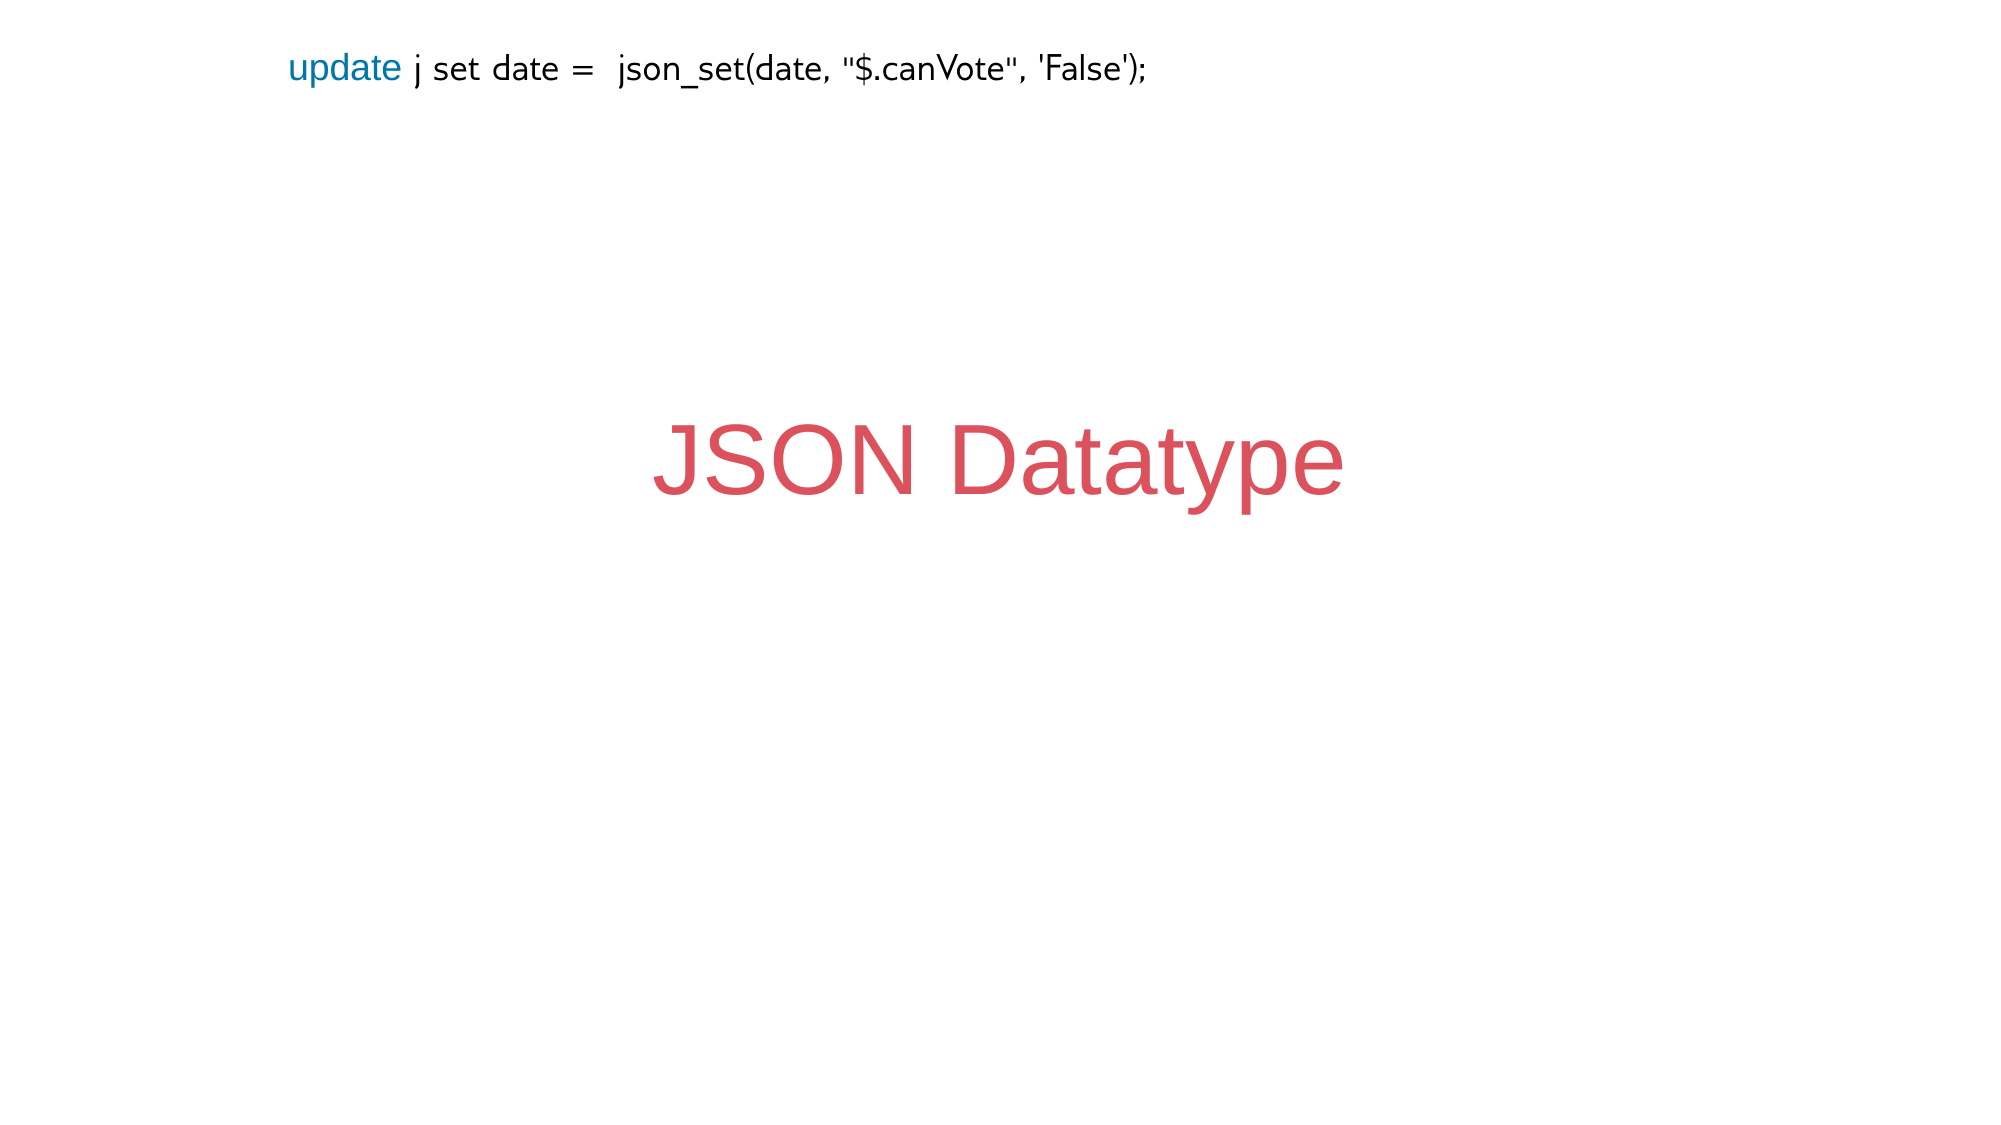

update j set date =  json_set(date, "$.canVote", 'False');
JSON Datatype